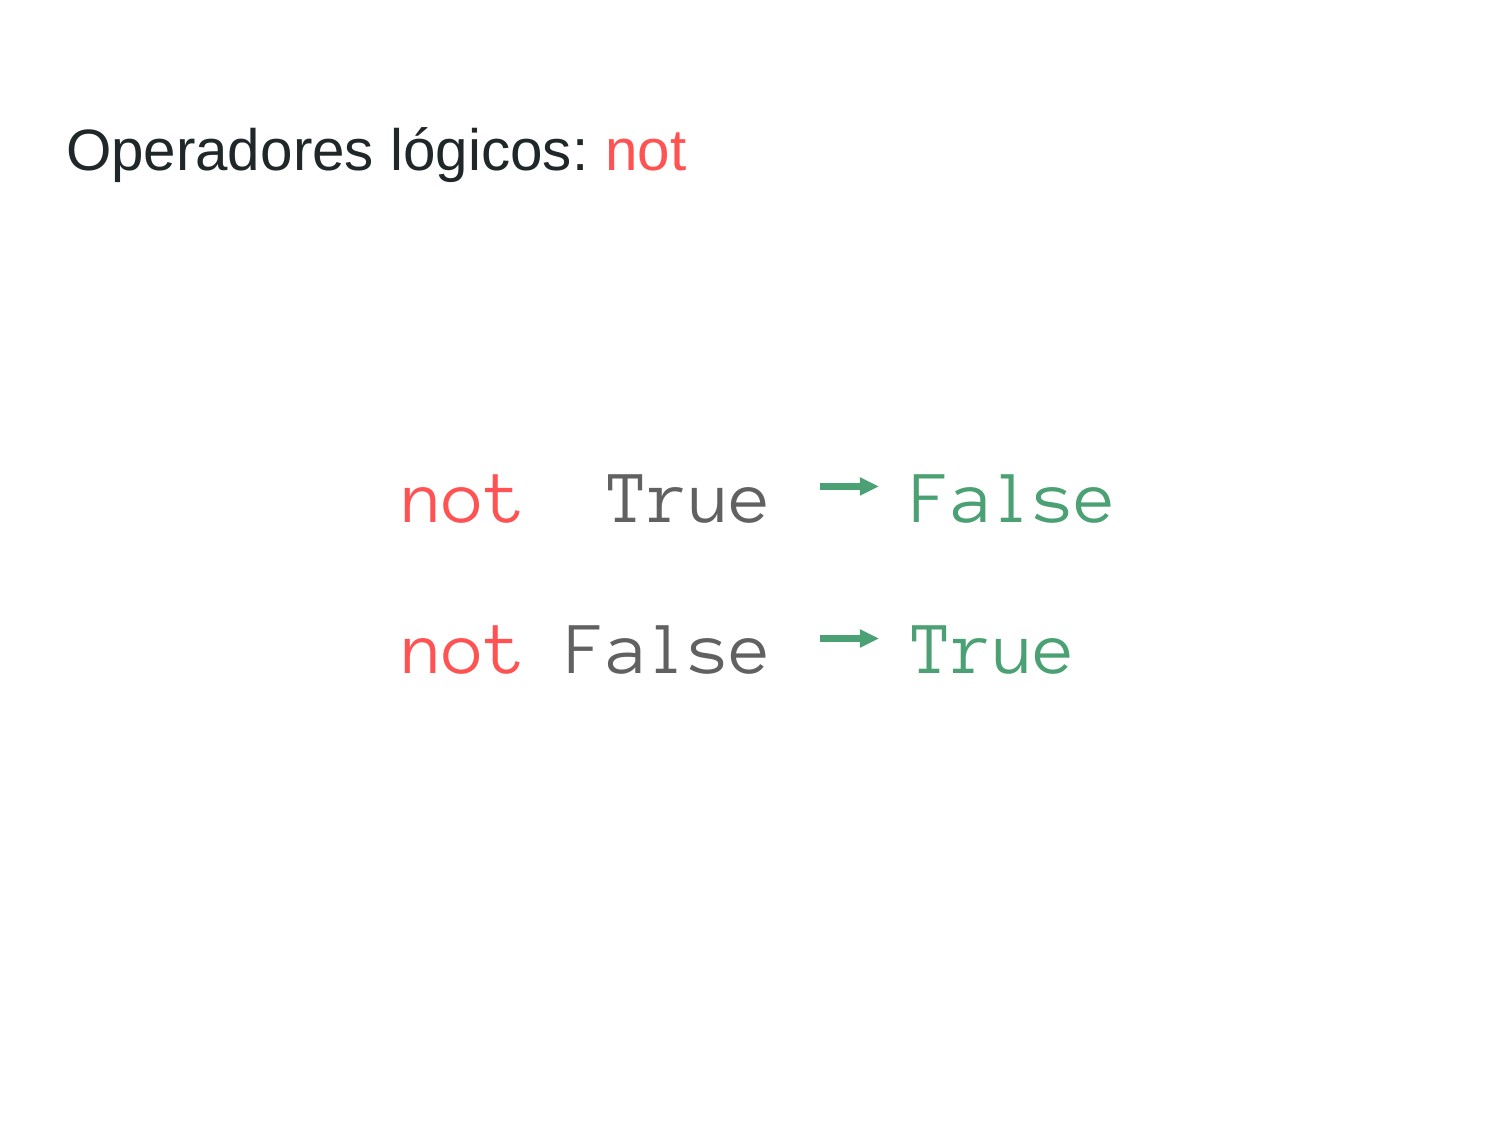

Operadores lógicos: not
not  True
False
not False
True